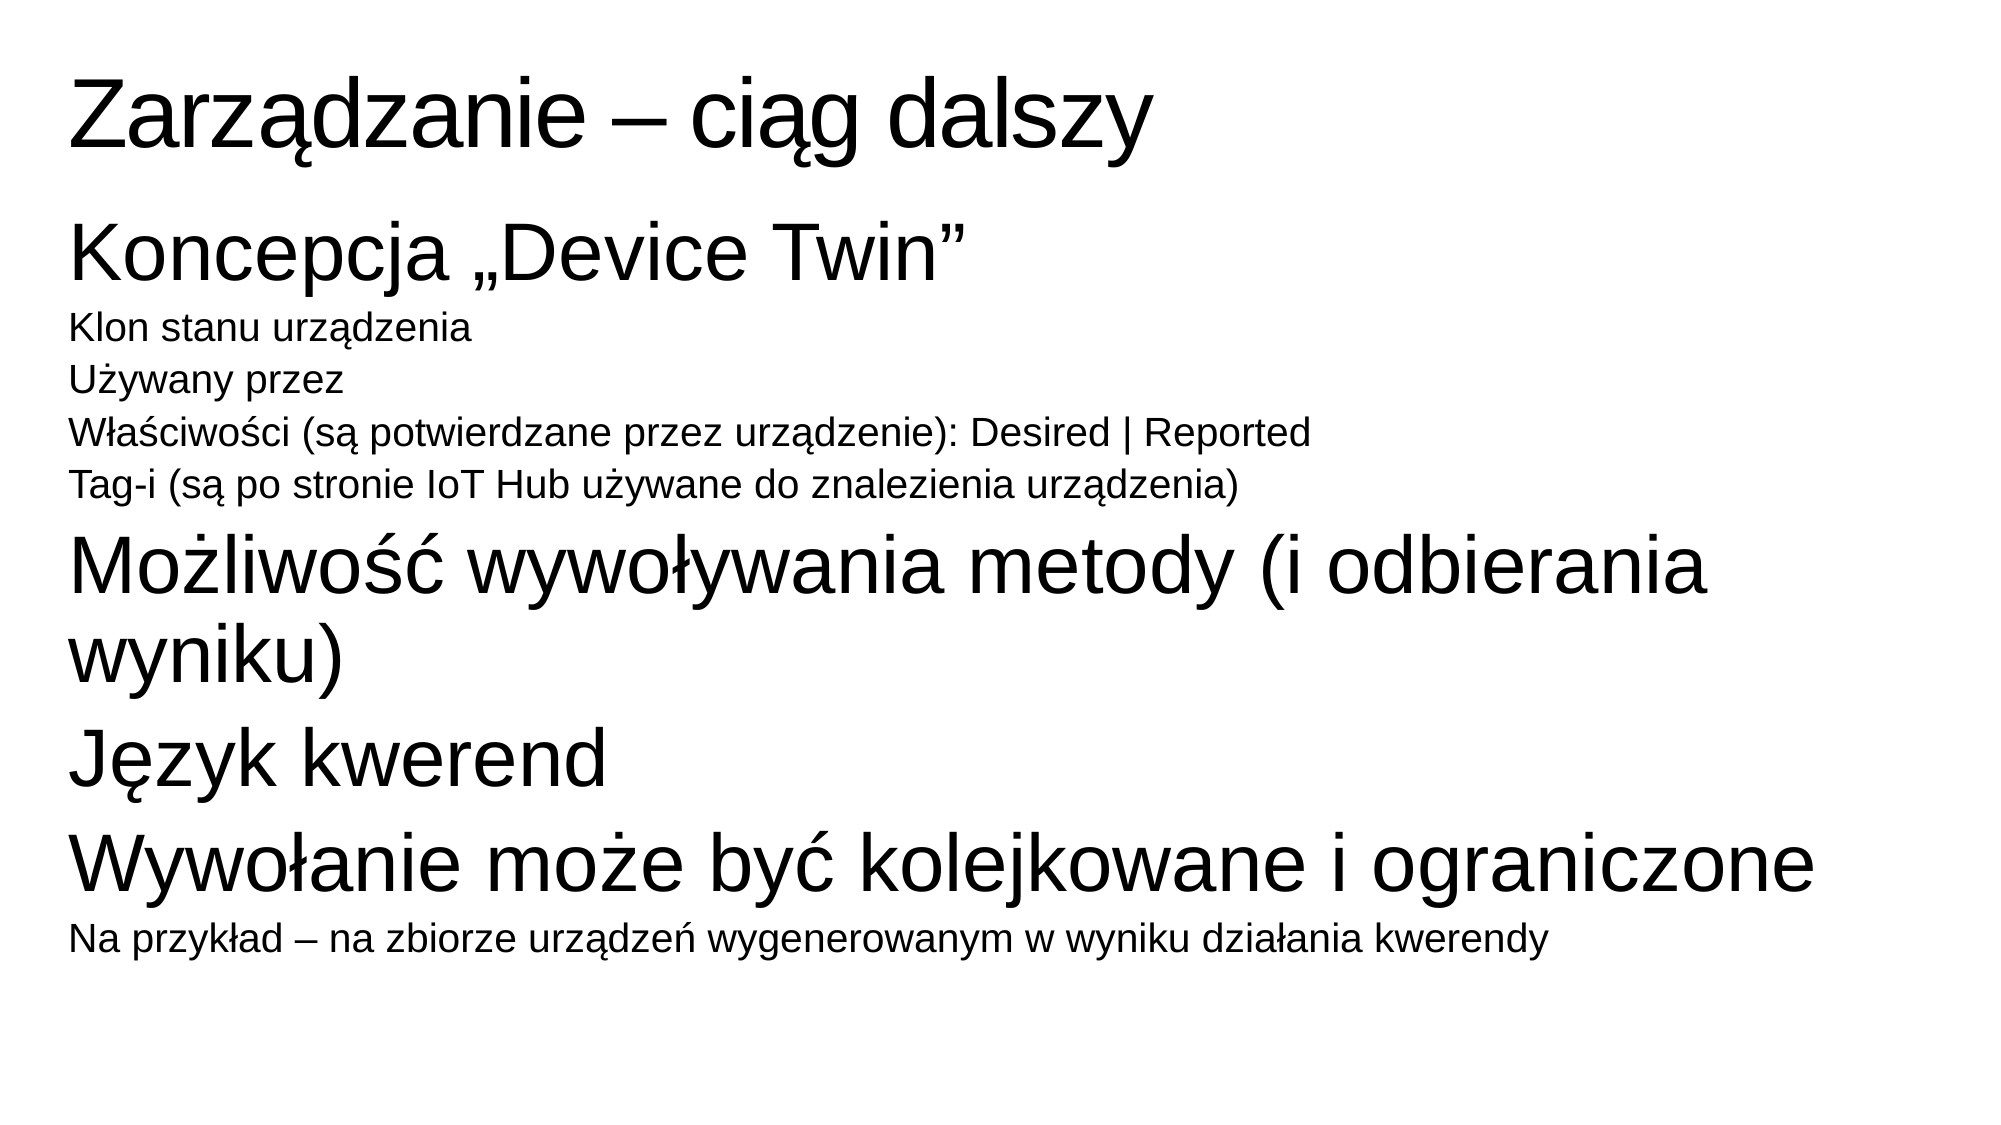

# Zarządzanie – ciąg dalszy
Koncepcja „Device Twin”
Klon stanu urządzenia
Używany przez
Właściwości (są potwierdzane przez urządzenie): Desired | Reported
Tag-i (są po stronie IoT Hub używane do znalezienia urządzenia)
Możliwość wywoływania metody (i odbierania wyniku)
Język kwerend
Wywołanie może być kolejkowane i ograniczone
Na przykład – na zbiorze urządzeń wygenerowanym w wyniku działania kwerendy